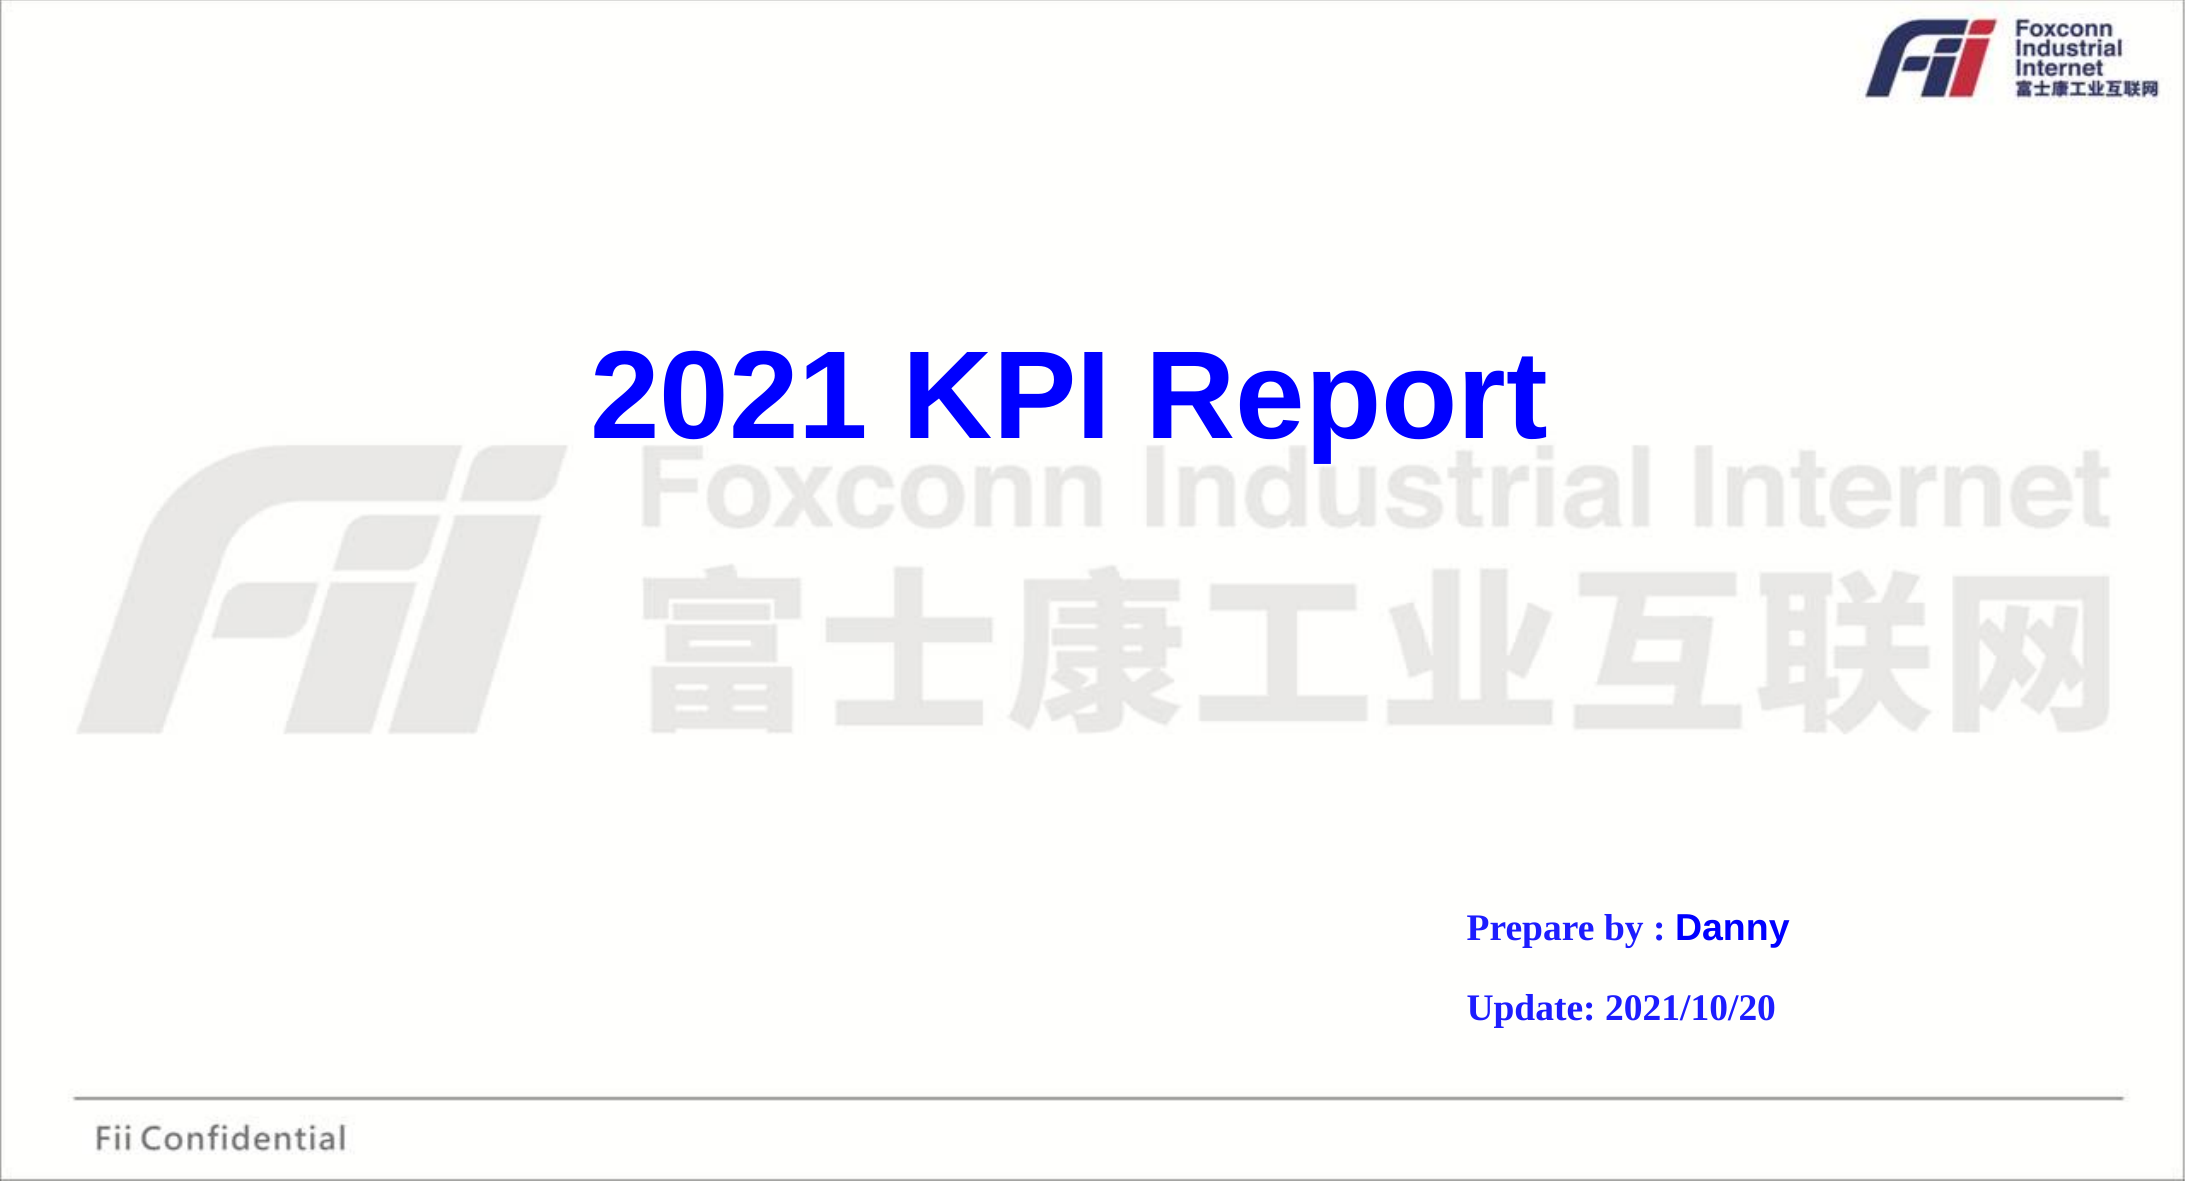

2021 KPI Report
Prepare by : Danny
Update: 2021/10/20